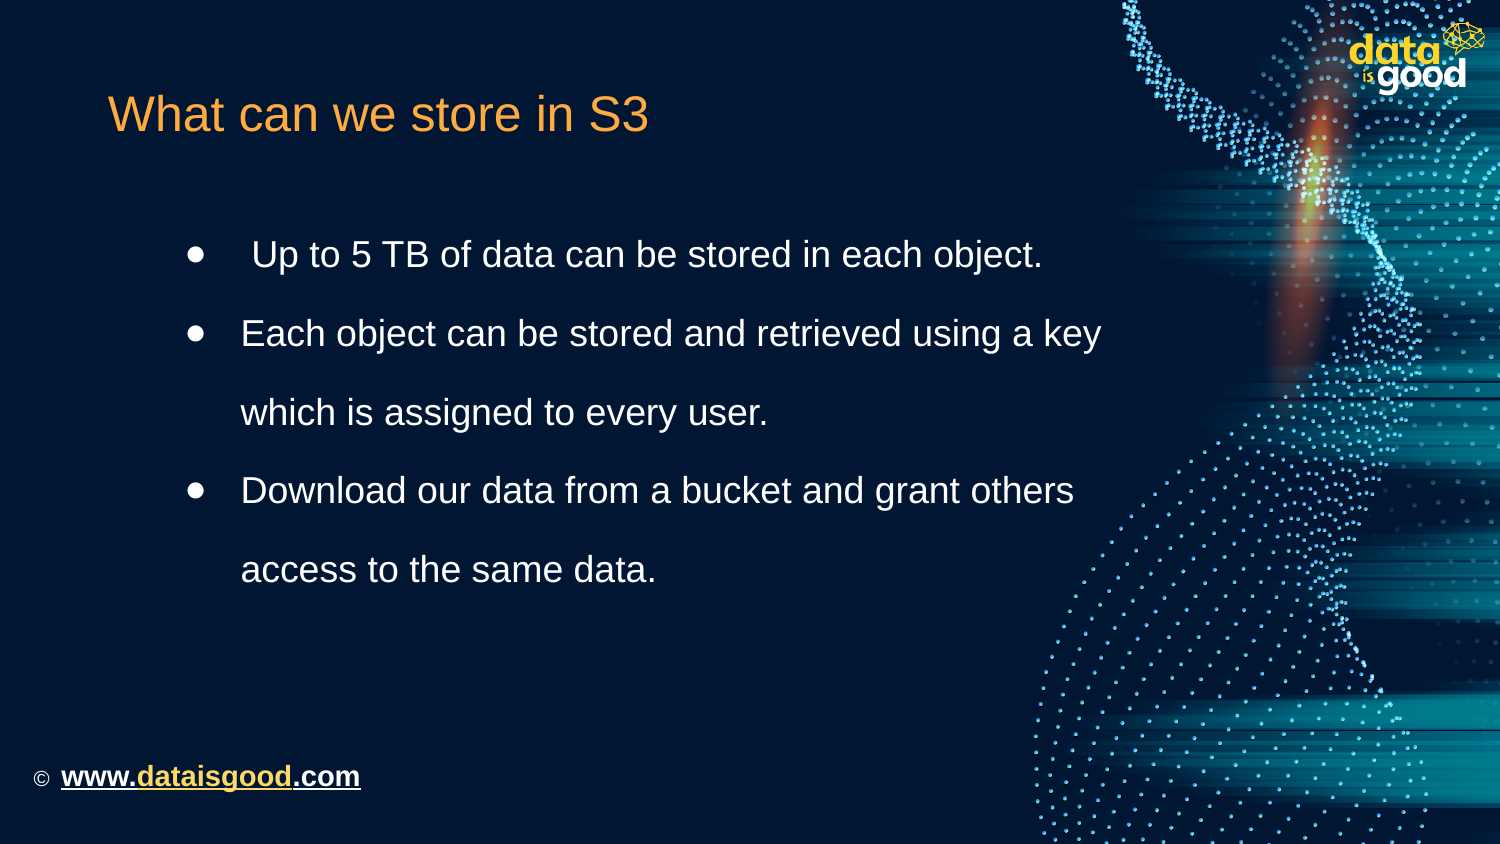

# What can we store in S3
 Up to 5 TB of data can be stored in each object.
Each object can be stored and retrieved using a key which is assigned to every user.
Download our data from a bucket and grant others access to the same data.